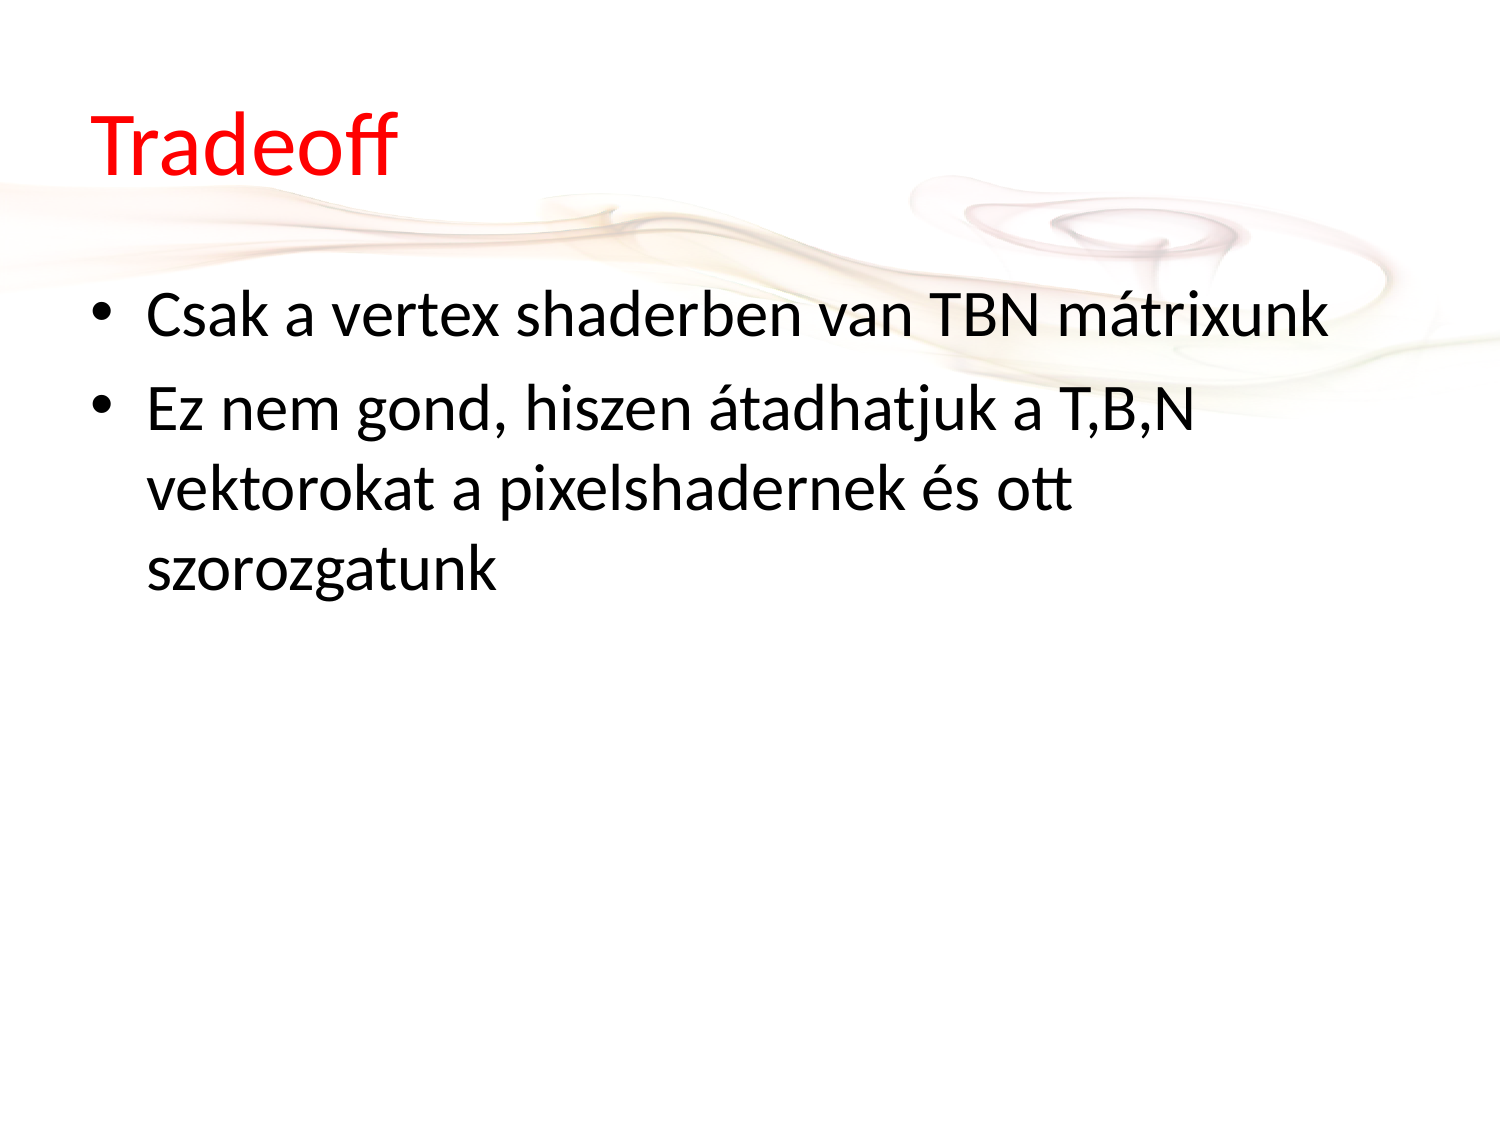

# Tradeoff
Csak a vertex shaderben van TBN mátrixunk
Ez nem gond, hiszen átadhatjuk a T,B,N vektorokat a pixelshadernek és ott szorozgatunk